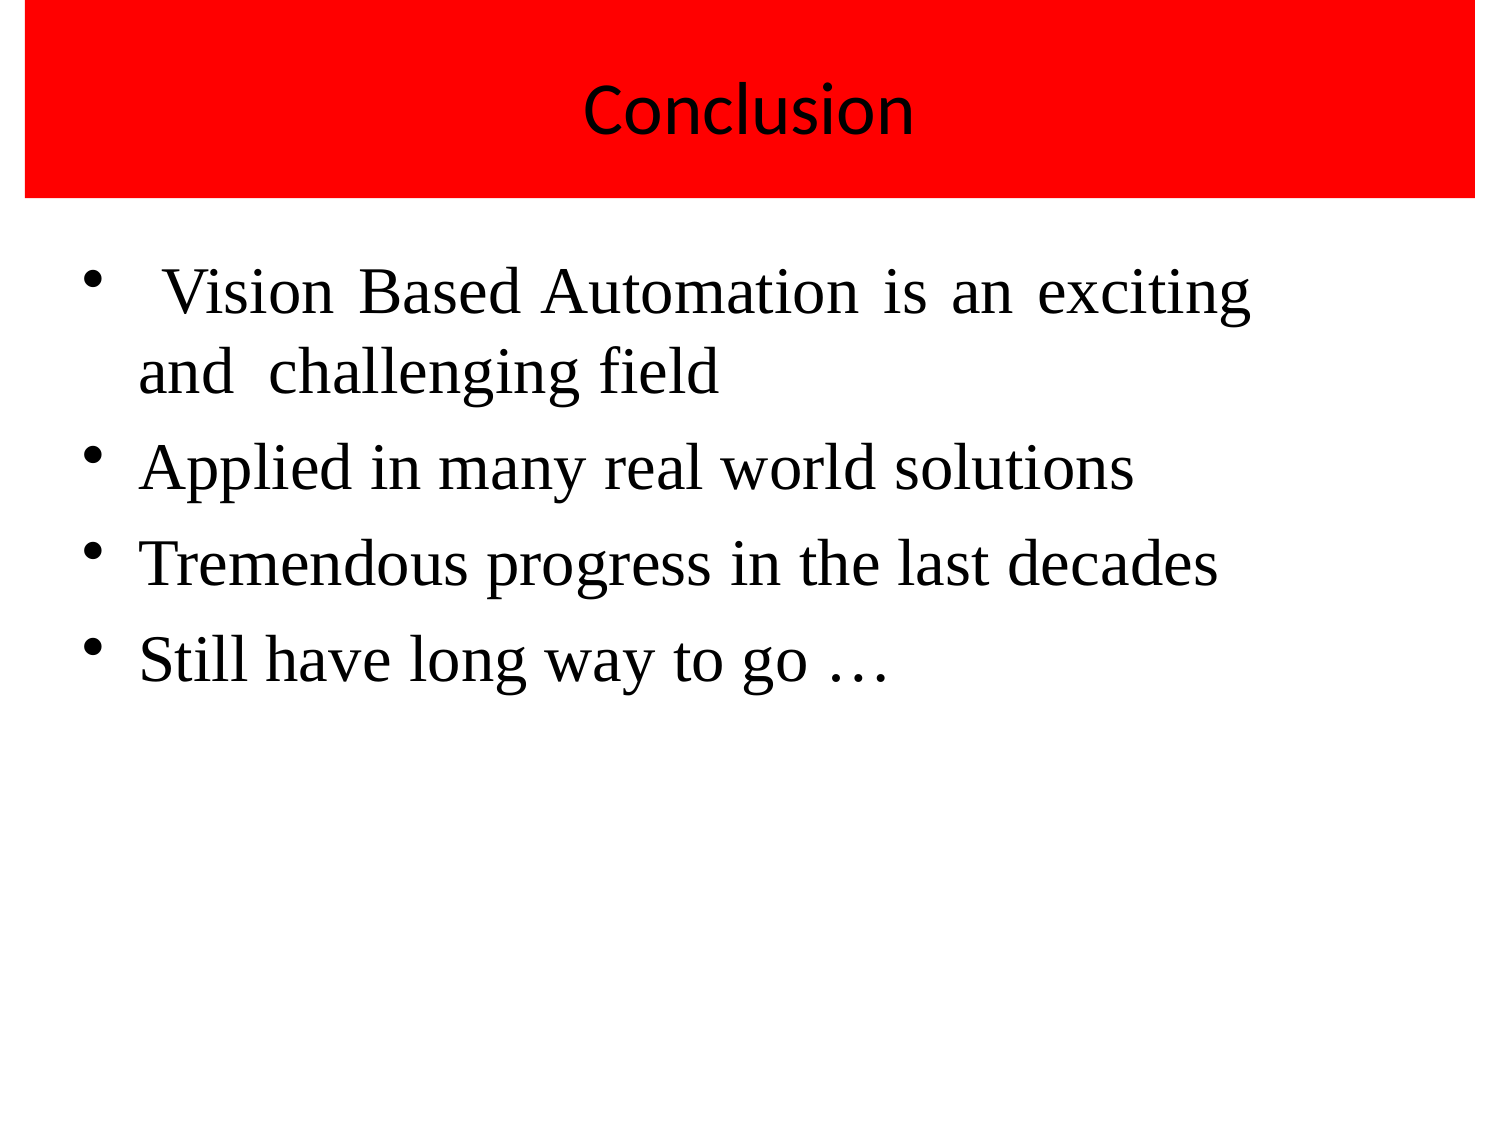

# Conclusion
 Vision Based Automation is an exciting and  challenging field
Applied in many real world solutions
Tremendous progress in the last decades
Still have long way to go …